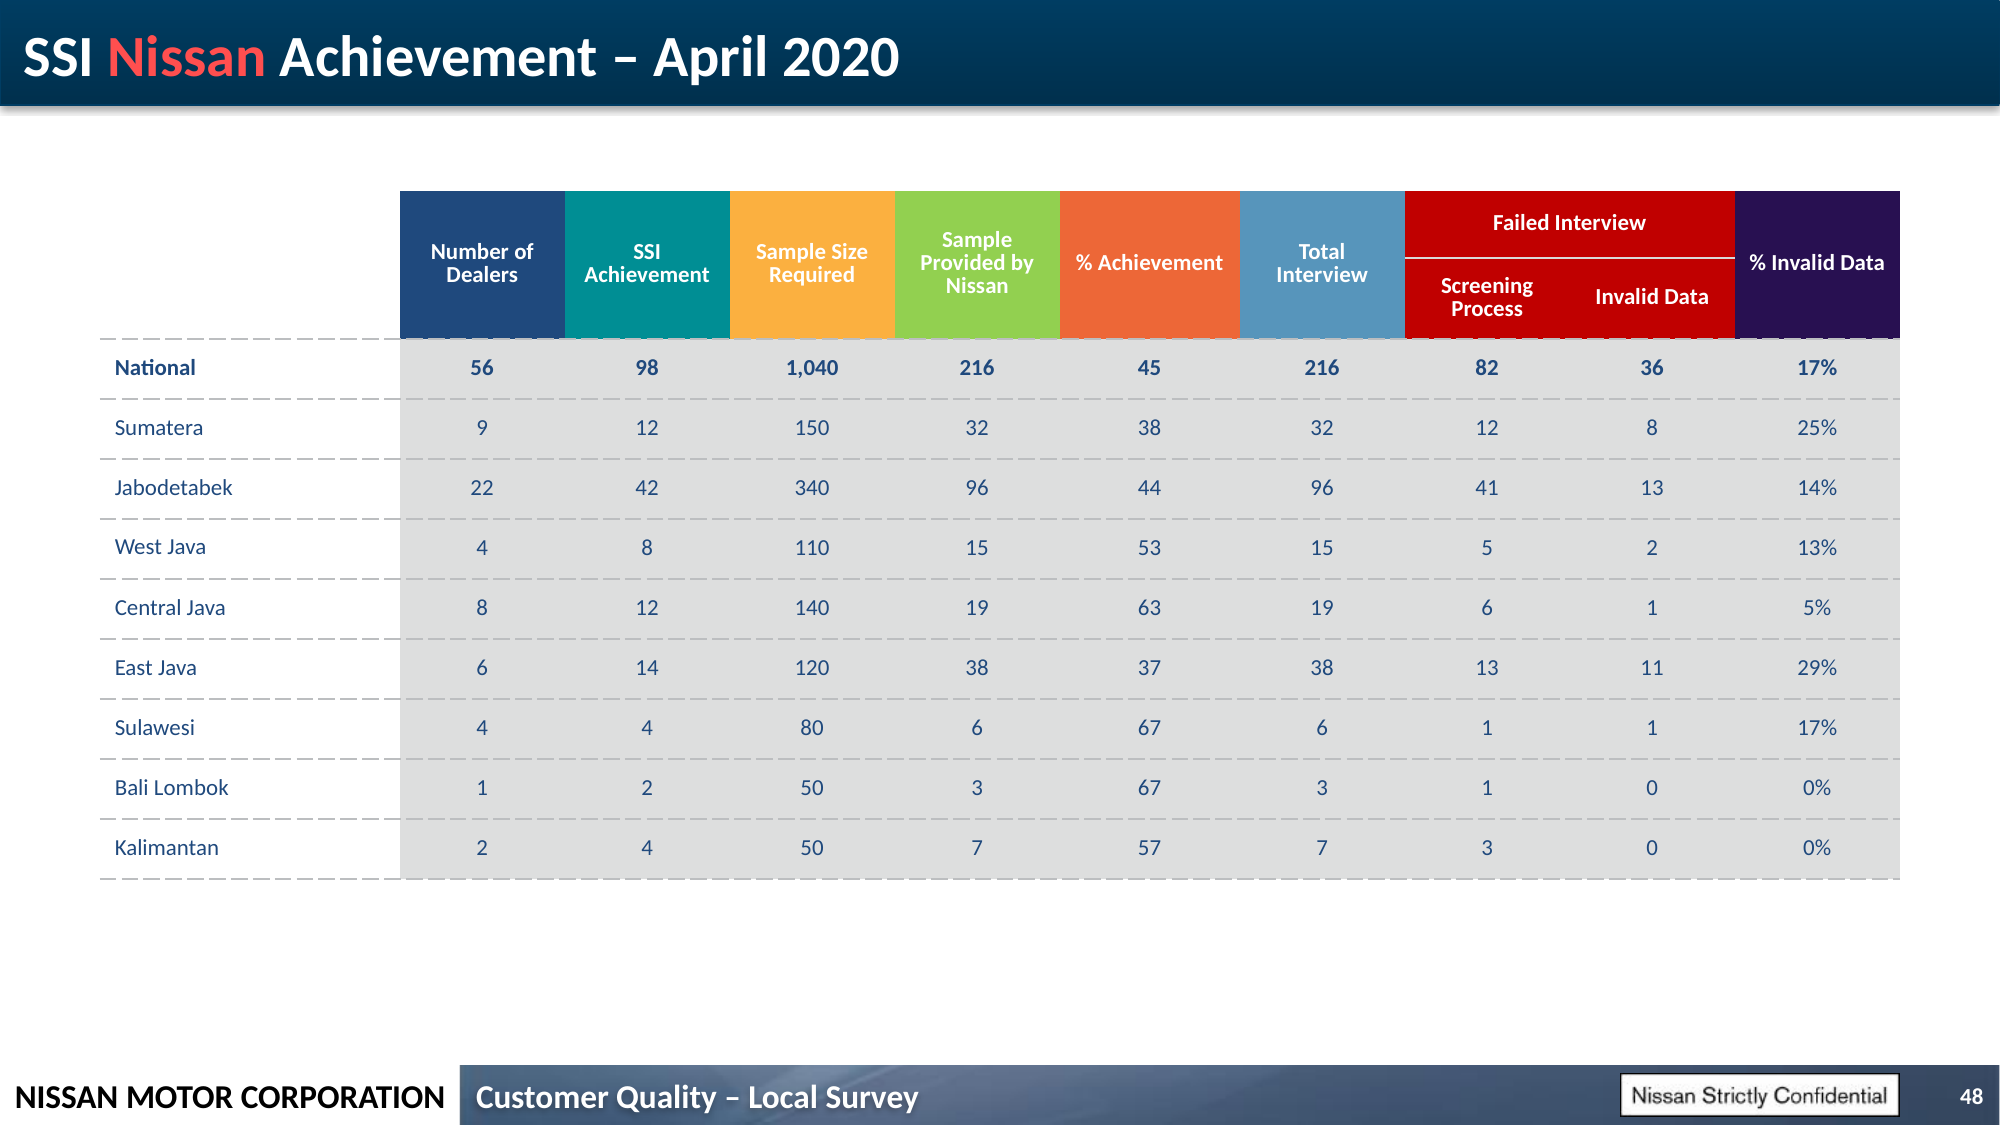

# SSI Nissan Achievement – April 2020
|  | Number of Dealers | SSI Achievement | Sample Size Required | Sample Provided by Nissan | % Achievement | Total Interview | Failed Interview |  | % Invalid Data |
| --- | --- | --- | --- | --- | --- | --- | --- | --- | --- |
|  |  |  |  |  |  |  | Screening Process | Invalid Data |  |
| National | 56 | 98 | 1,040 | 216 | 45 | 216 | 82 | 36 | 17% |
| Sumatera | 9 | 12 | 150 | 32 | 38 | 32 | 12 | 8 | 25% |
| Jabodetabek | 22 | 42 | 340 | 96 | 44 | 96 | 41 | 13 | 14% |
| West Java | 4 | 8 | 110 | 15 | 53 | 15 | 5 | 2 | 13% |
| Central Java | 8 | 12 | 140 | 19 | 63 | 19 | 6 | 1 | 5% |
| East Java | 6 | 14 | 120 | 38 | 37 | 38 | 13 | 11 | 29% |
| Sulawesi | 4 | 4 | 80 | 6 | 67 | 6 | 1 | 1 | 17% |
| Bali Lombok | 1 | 2 | 50 | 3 | 67 | 3 | 1 | 0 | 0% |
| Kalimantan | 2 | 4 | 50 | 7 | 57 | 7 | 3 | 0 | 0% |
48